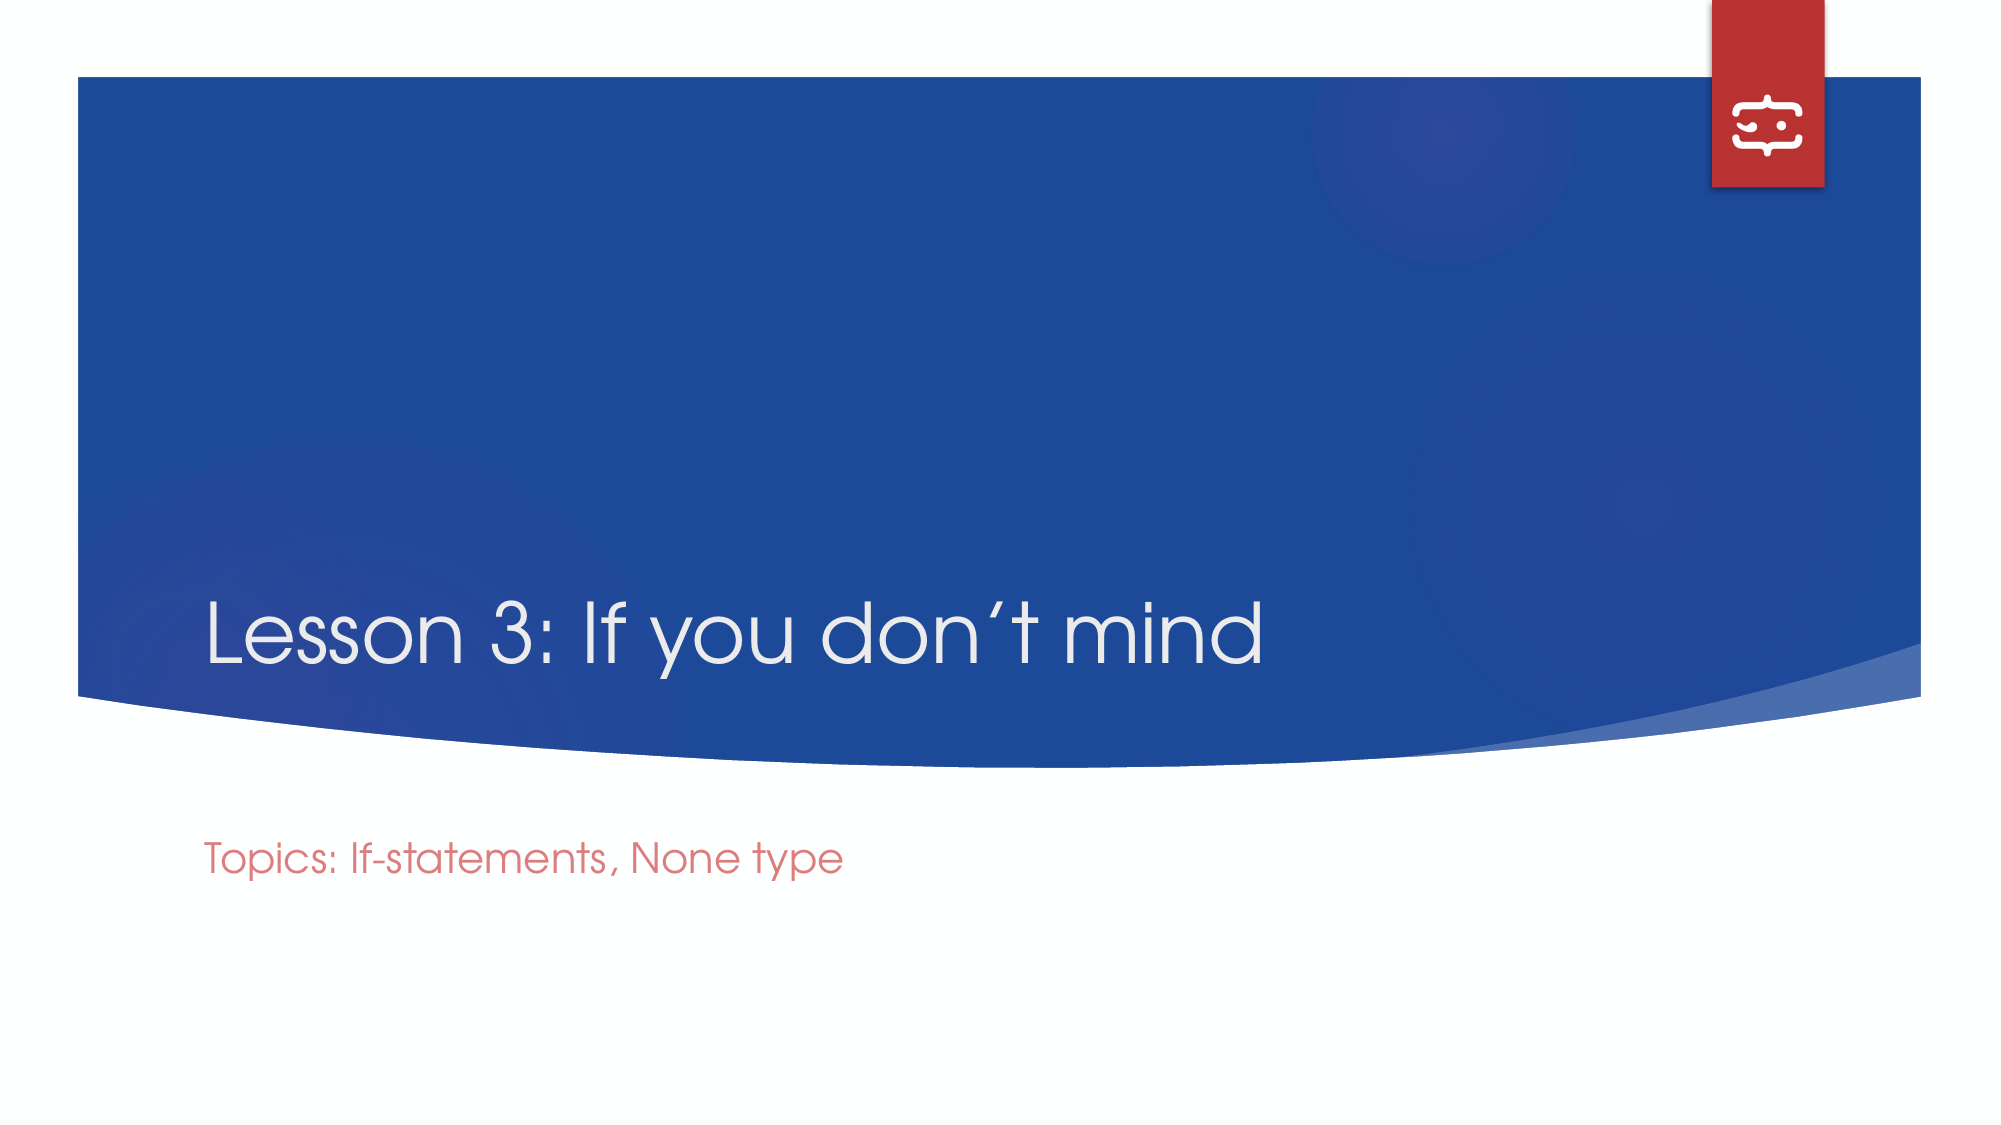

# Lesson 3: If you don’t mind
Topics: If-statements, None type